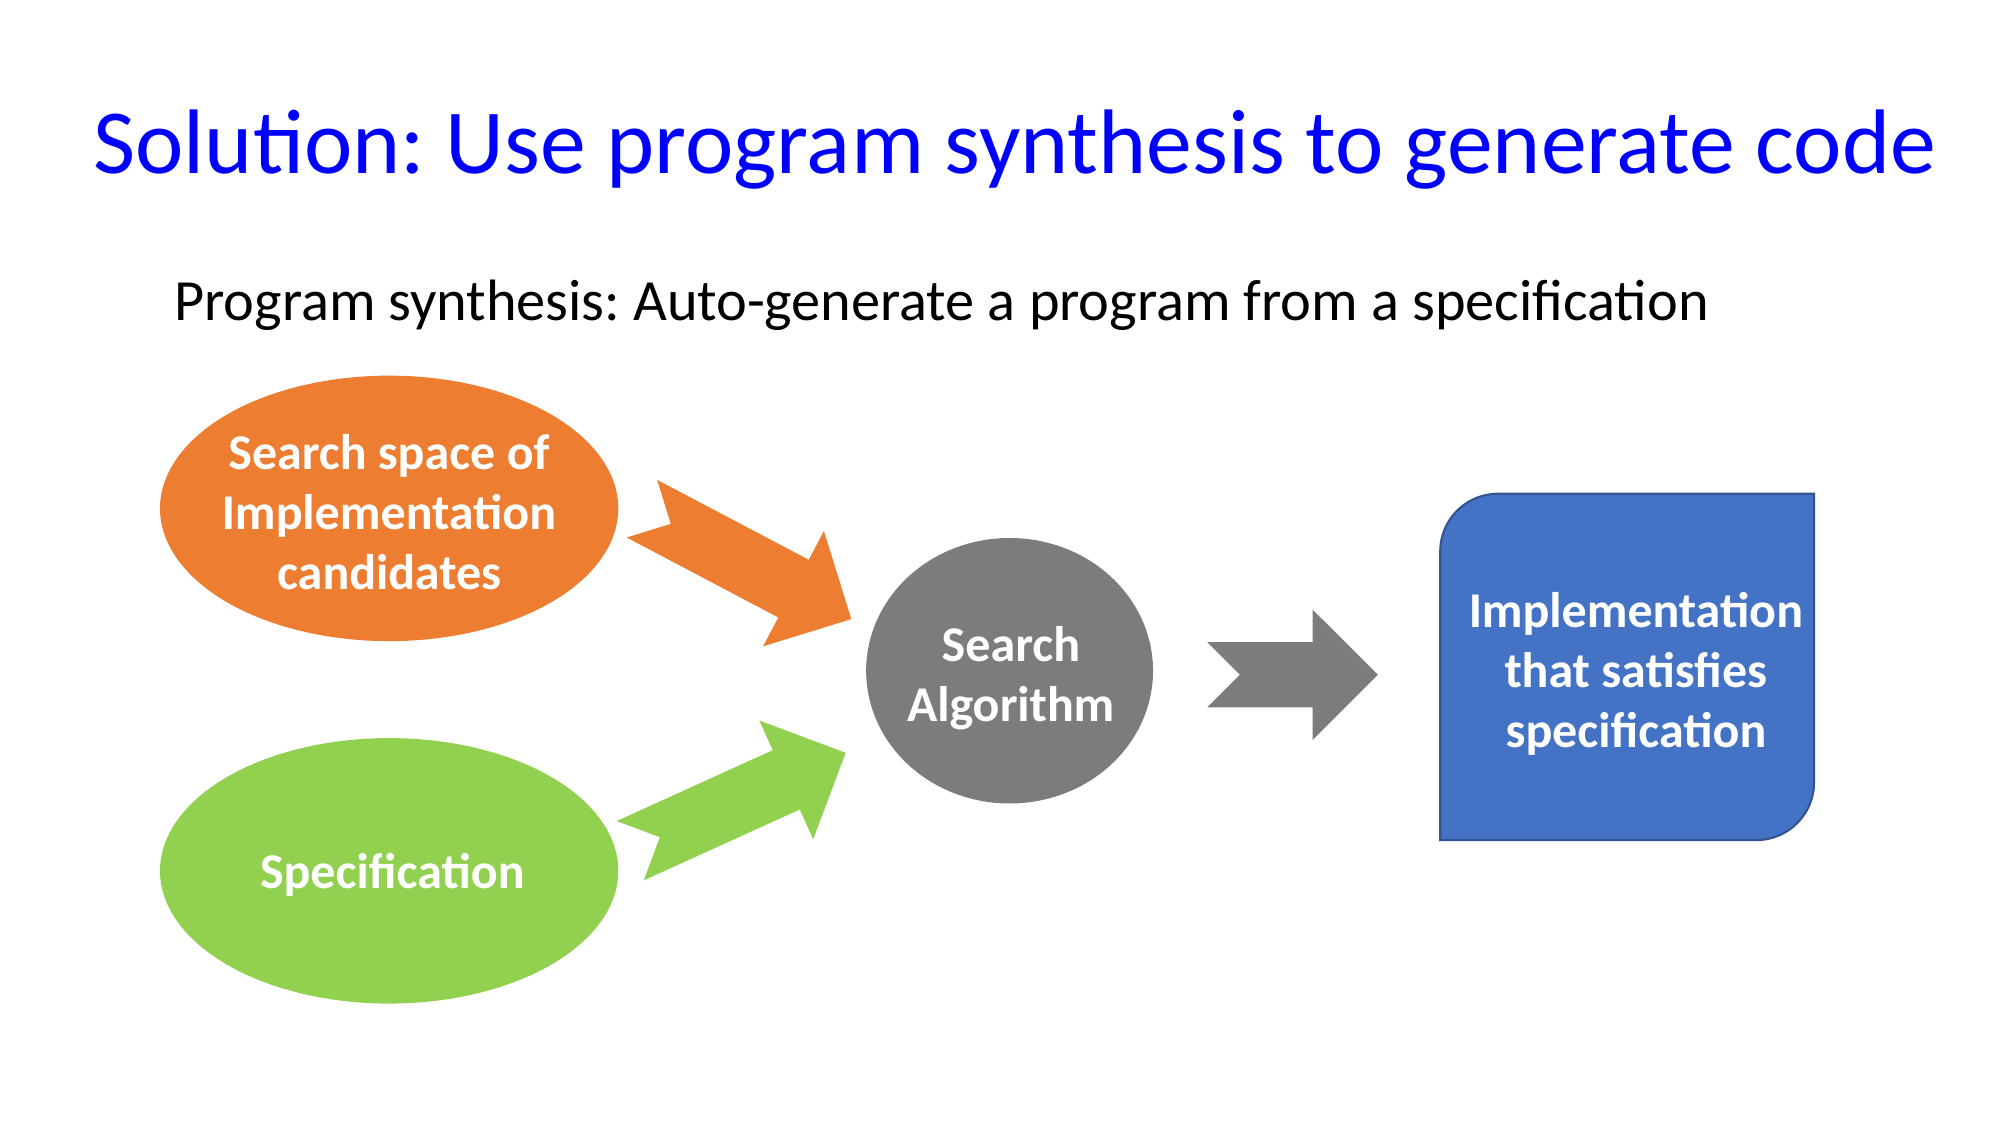

Solution: Use program synthesis to generate code
Program synthesis: Auto-generate a program from a specification

Search space of Implementation candidates

Implementation
that satisfies specification

Search
Algorithm

Specification